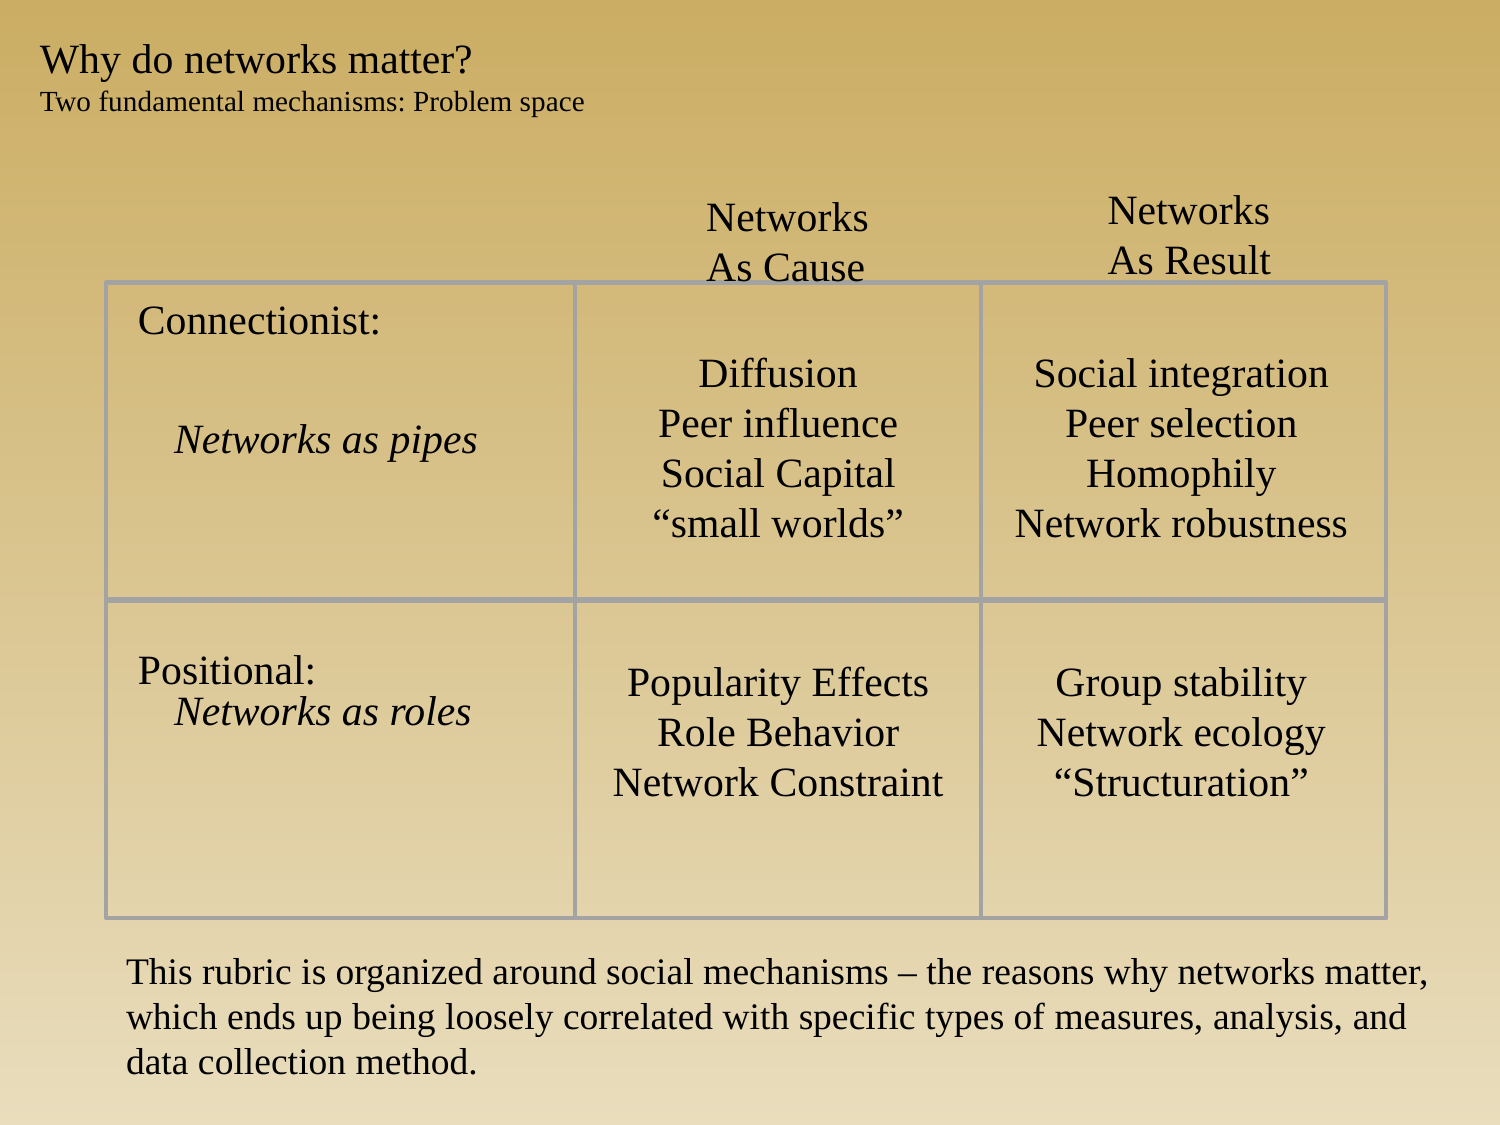

Why do networks matter?
Two fundamental mechanisms: Problem space
Networks
As Result
Networks
As Cause

Connectionist:

Positional:

Diffusion
Peer influence
Social Capital
“small worlds”
Social integration
Peer selection
Homophily
Network robustness
Networks as pipes

Popularity Effects
Role Behavior
Network Constraint
Group stability
Network ecology
“Structuration”
Networks as roles
This rubric is organized around social mechanisms – the reasons why networks matter, which ends up being loosely correlated with specific types of measures, analysis, and data collection method.